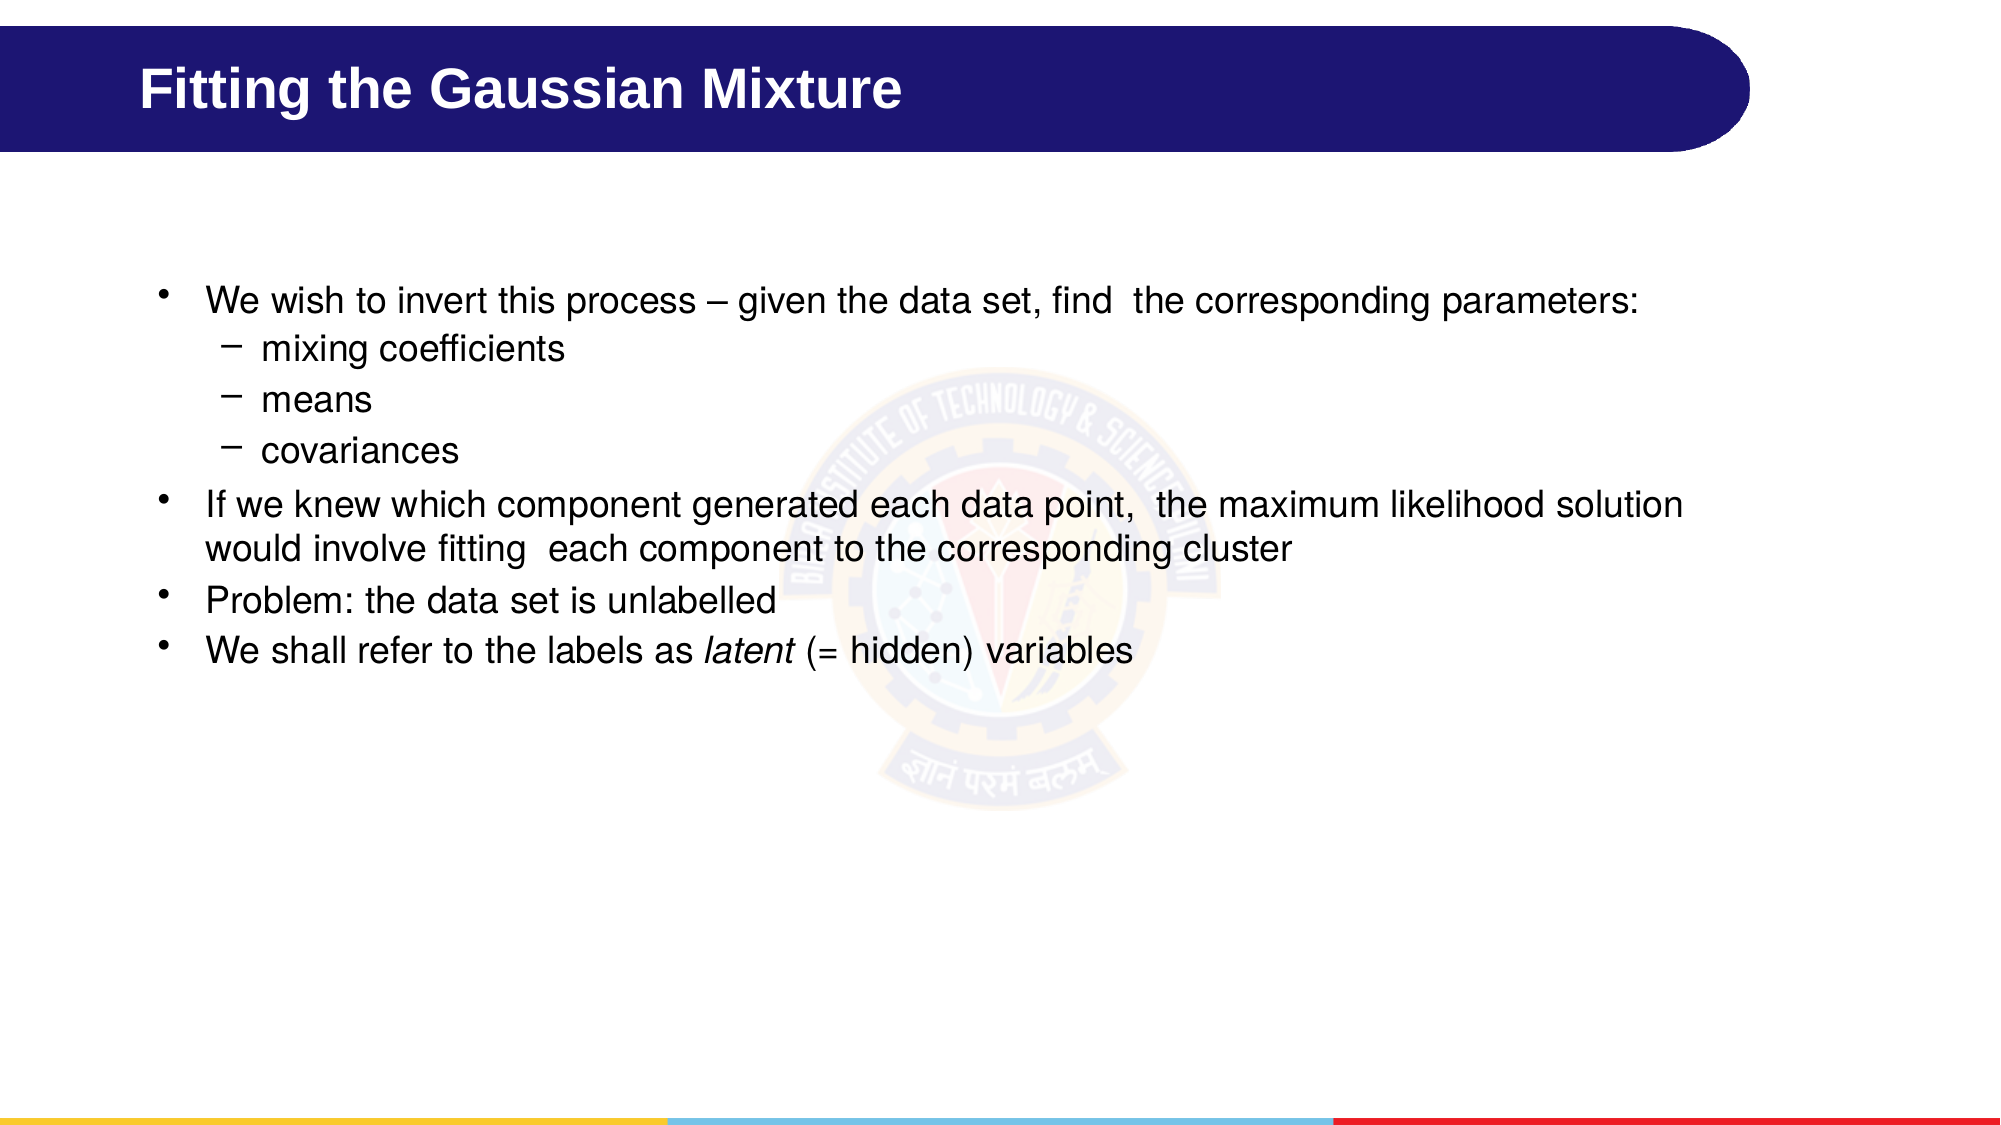

# Fitting the Gaussian Mixture

We wish to invert this process – given the data set, find  the corresponding parameters:
mixing coefficients
means
covariances
If we knew which component generated each data point,  the maximum likelihood solution would involve fitting  each component to the corresponding cluster
Problem: the data set is unlabelled
We shall refer to the labels as latent (= hidden) variables